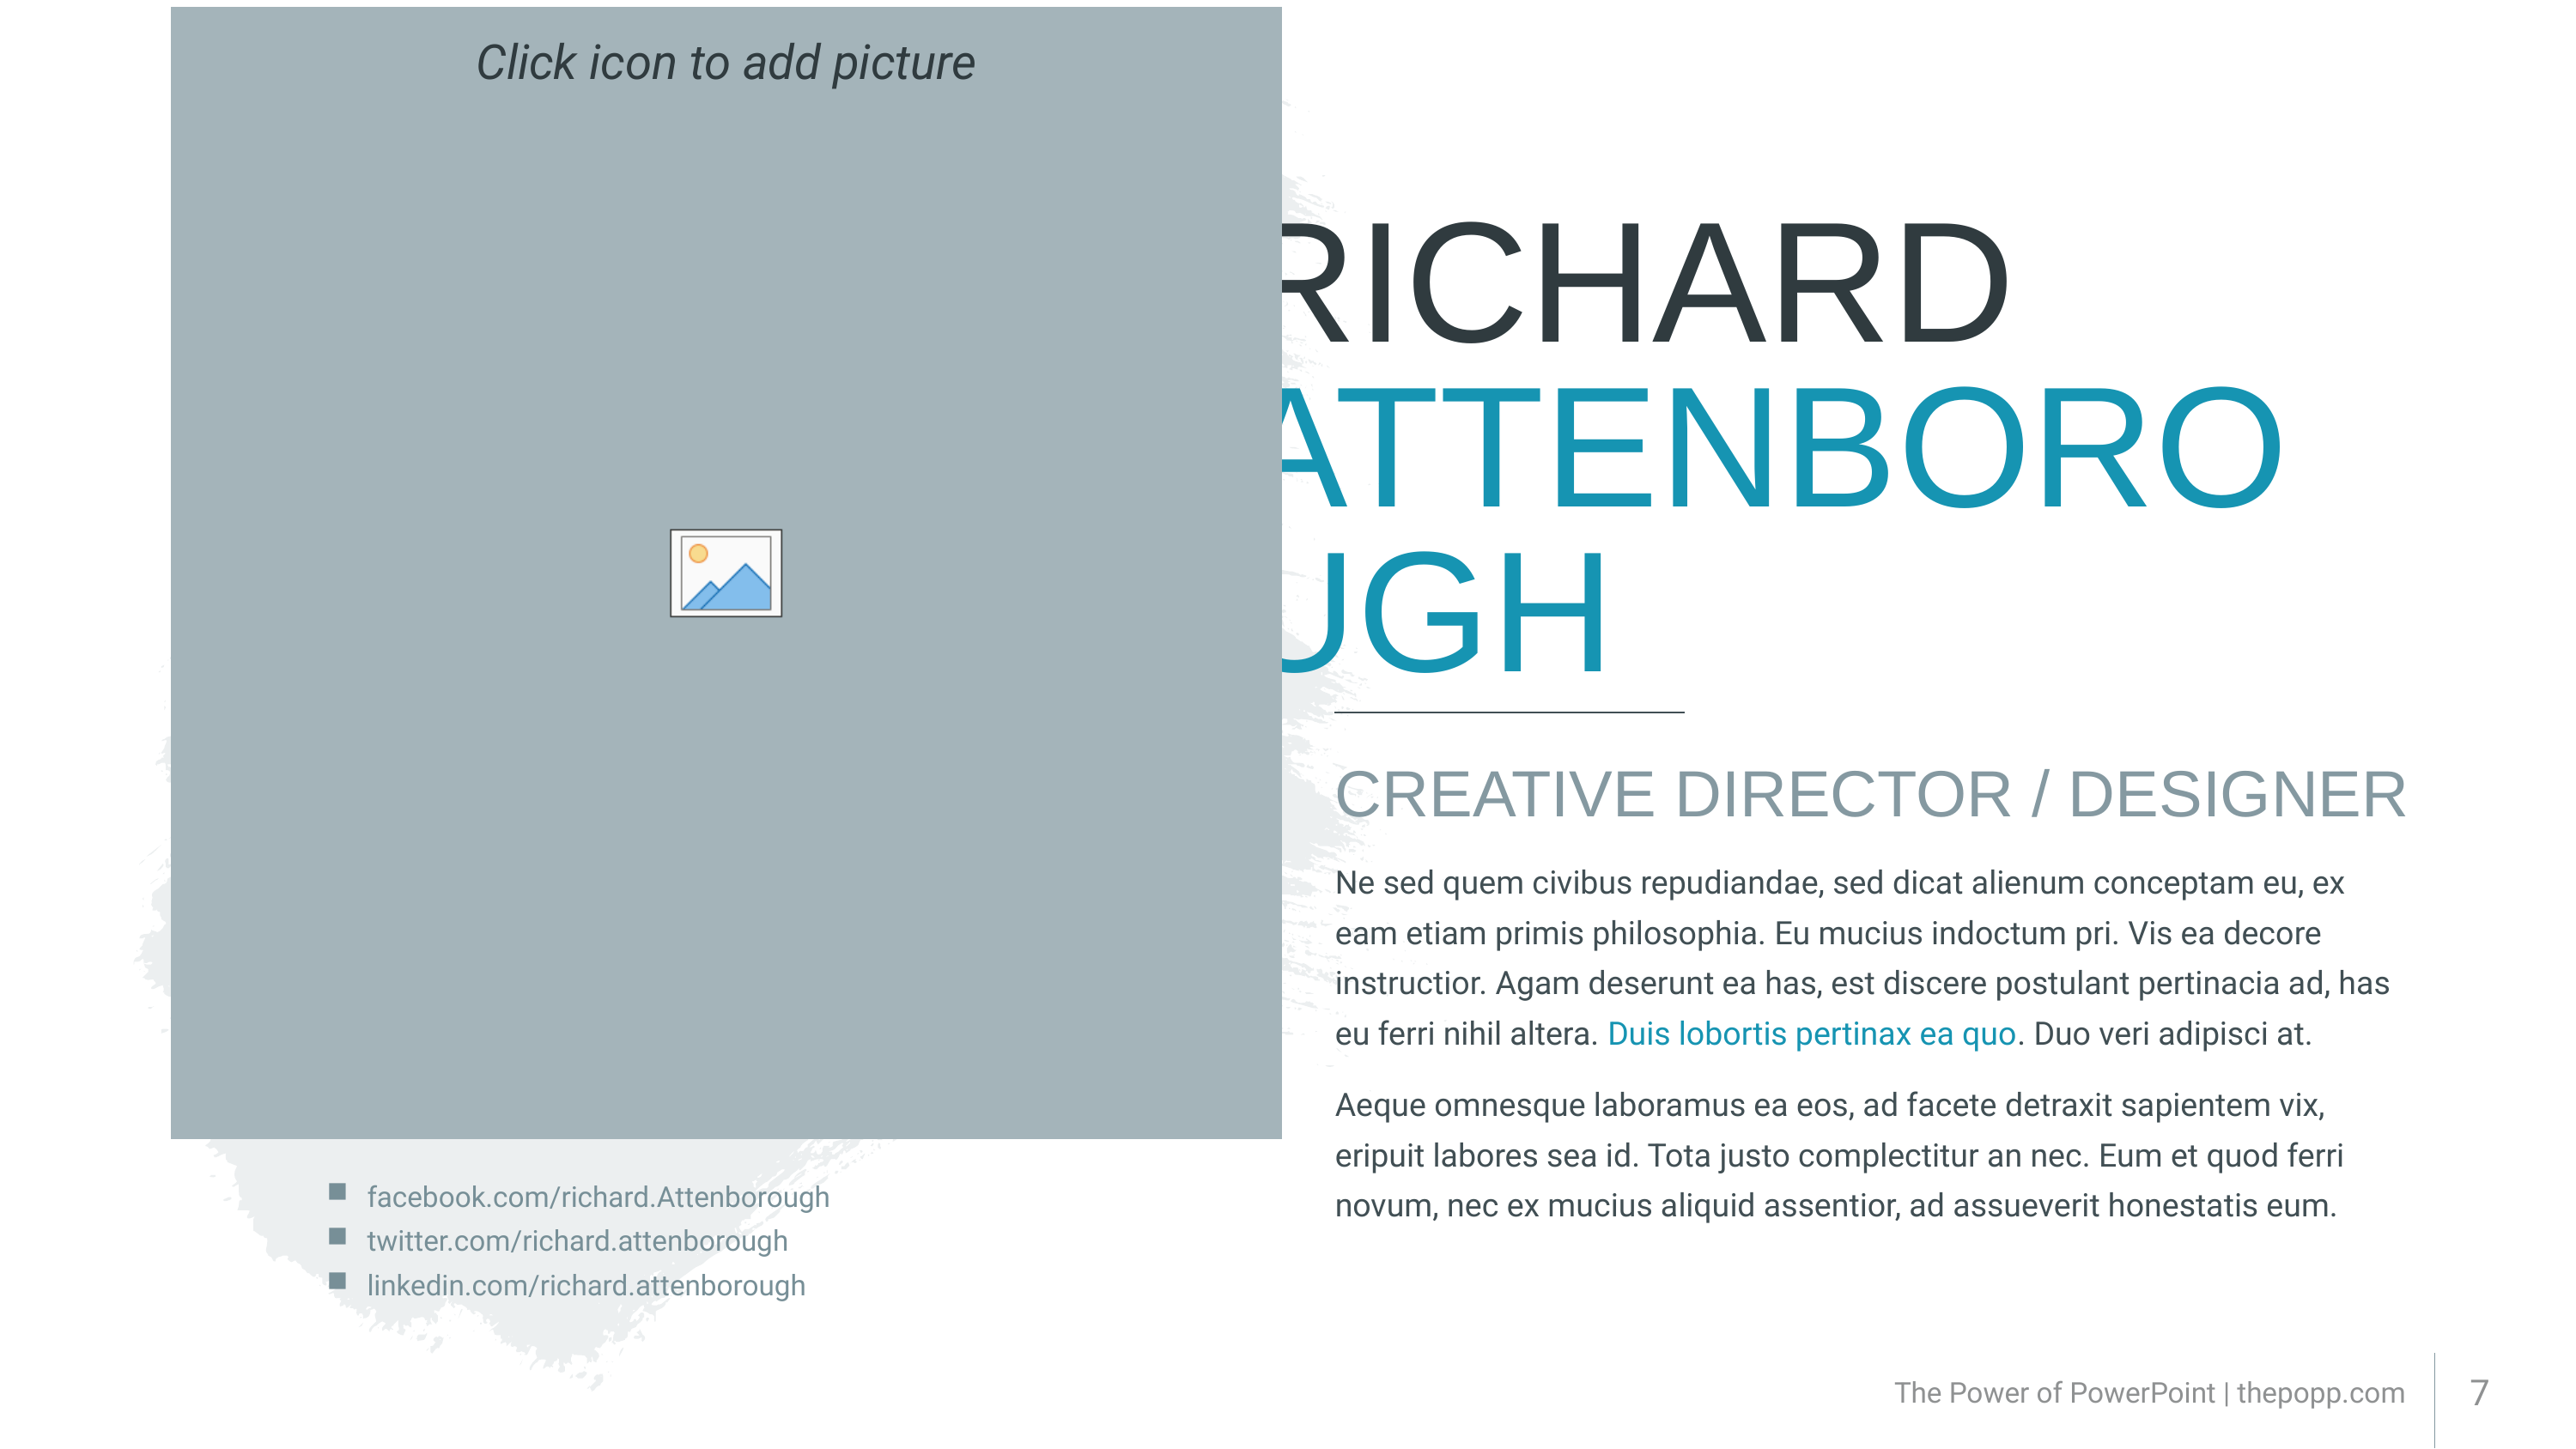

# RICHARD ATTENBOROUGH
CREATIVE DIRECTOR / DESIGNER
Ne sed quem civibus repudiandae, sed dicat alienum conceptam eu, ex eam etiam primis philosophia. Eu mucius indoctum pri. Vis ea decore instructior. Agam deserunt ea has, est discere postulant pertinacia ad, has eu ferri nihil altera. Duis lobortis pertinax ea quo. Duo veri adipisci at.
Aeque omnesque laboramus ea eos, ad facete detraxit sapientem vix, eripuit labores sea id. Tota justo complectitur an nec. Eum et quod ferri novum, nec ex mucius aliquid assentior, ad assueverit honestatis eum.
facebook.com/richard.Attenborough
twitter.com/richard.attenborough
linkedin.com/richard.attenborough
7
The Power of PowerPoint | thepopp.com